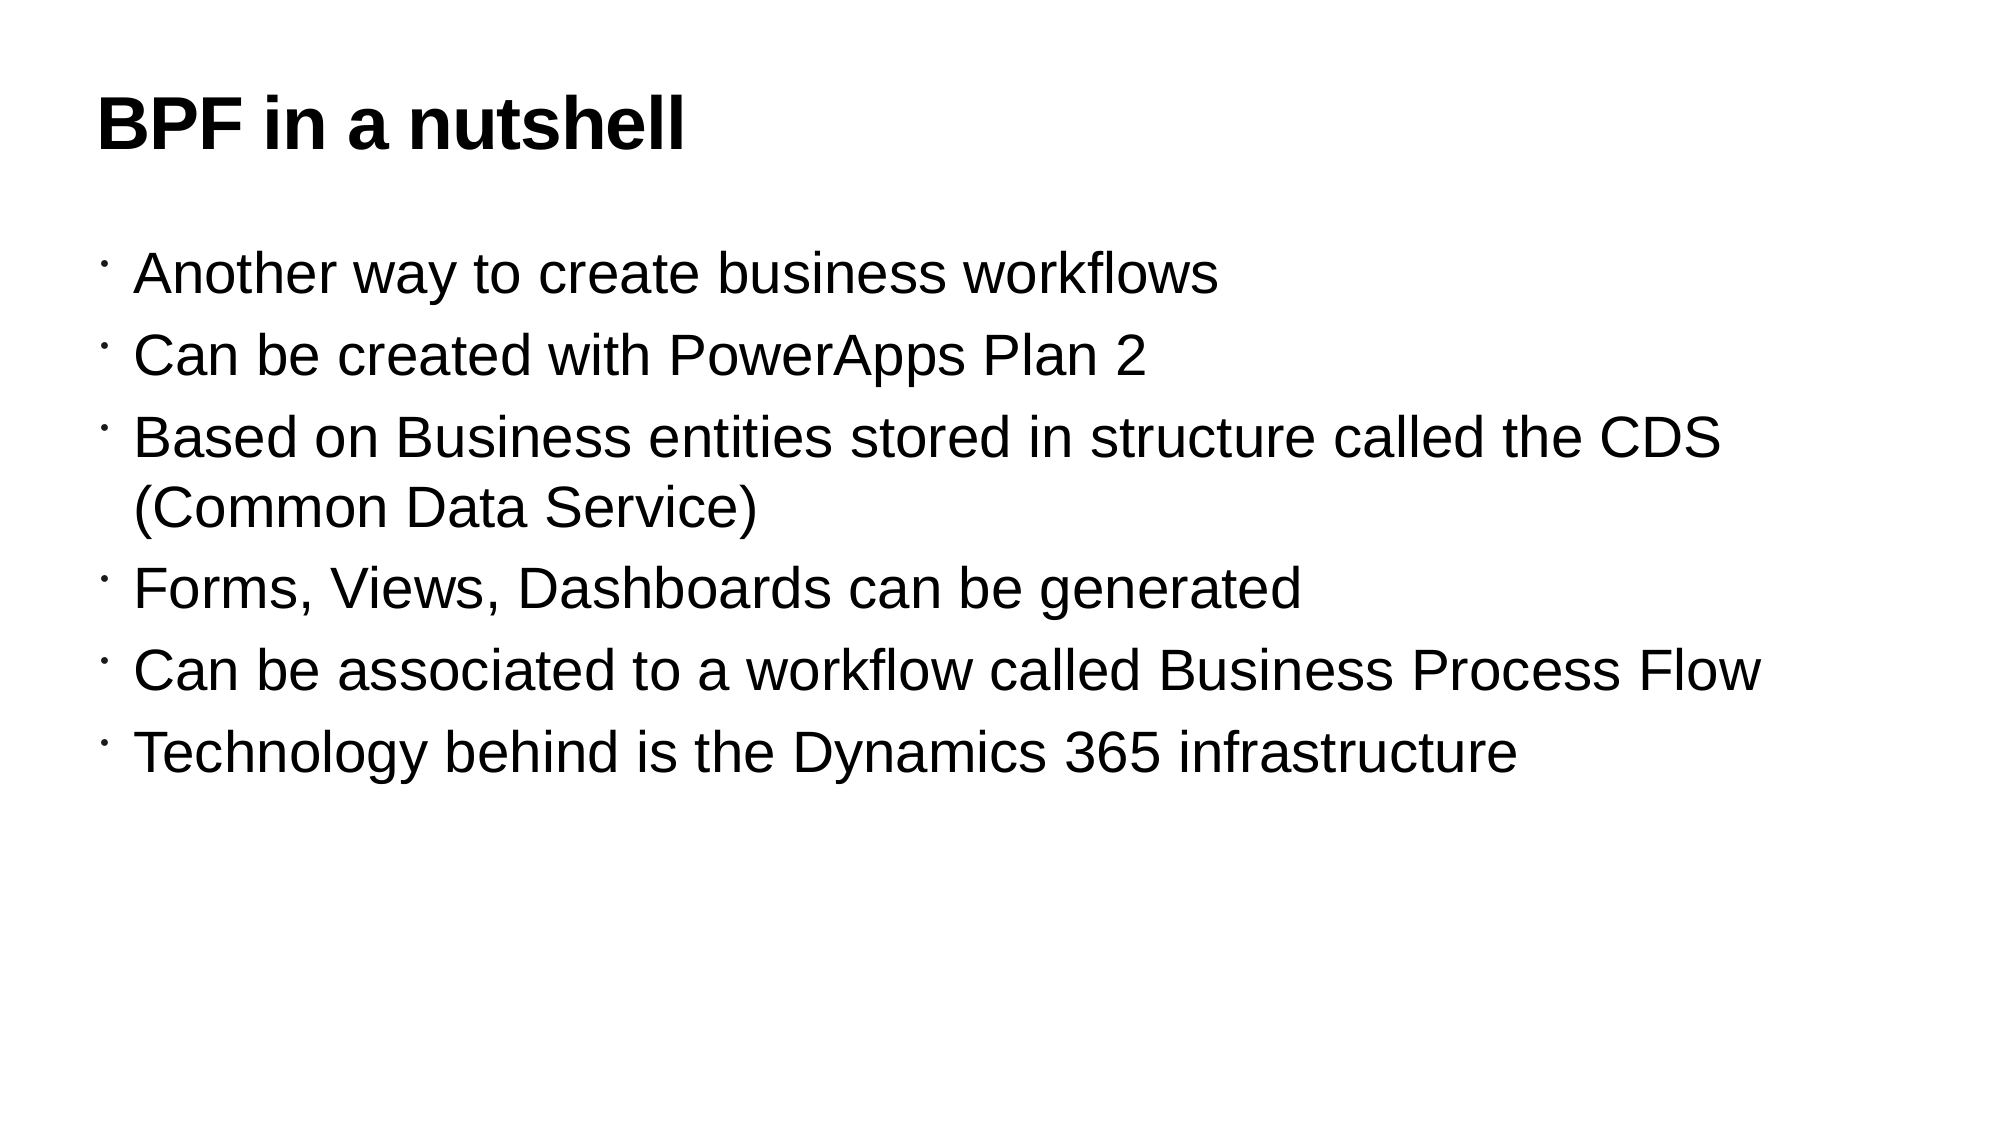

# BPF in a nutshell
Another way to create business workflows
Can be created with PowerApps Plan 2
Based on Business entities stored in structure called the CDS (Common Data Service)
Forms, Views, Dashboards can be generated
Can be associated to a workflow called Business Process Flow
Technology behind is the Dynamics 365 infrastructure